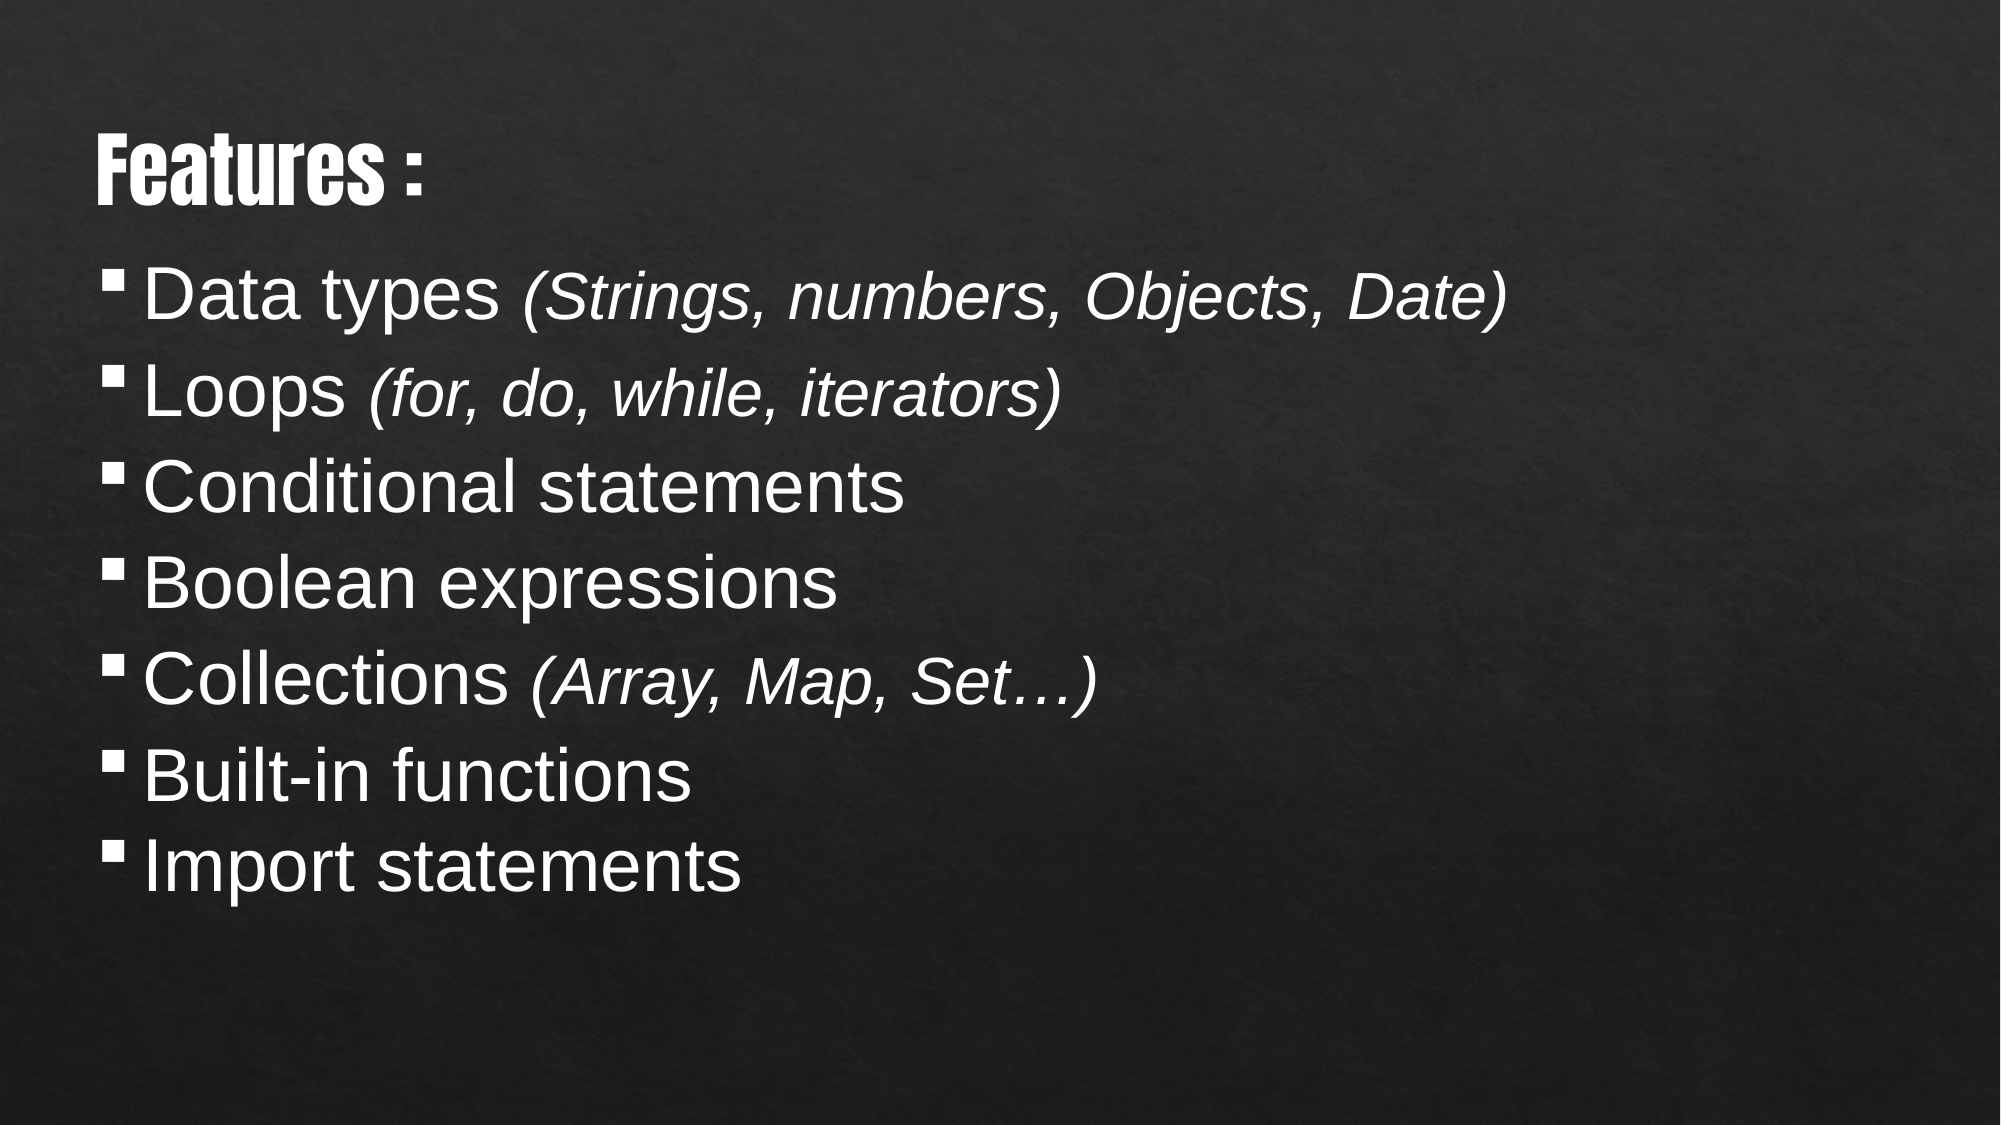

Features :
Data types (Strings, numbers, Objects, Date)
Loops (for, do, while, iterators)
Conditional statements
Boolean expressions
Collections (Array, Map, Set…)
Built-in functions
Import statements